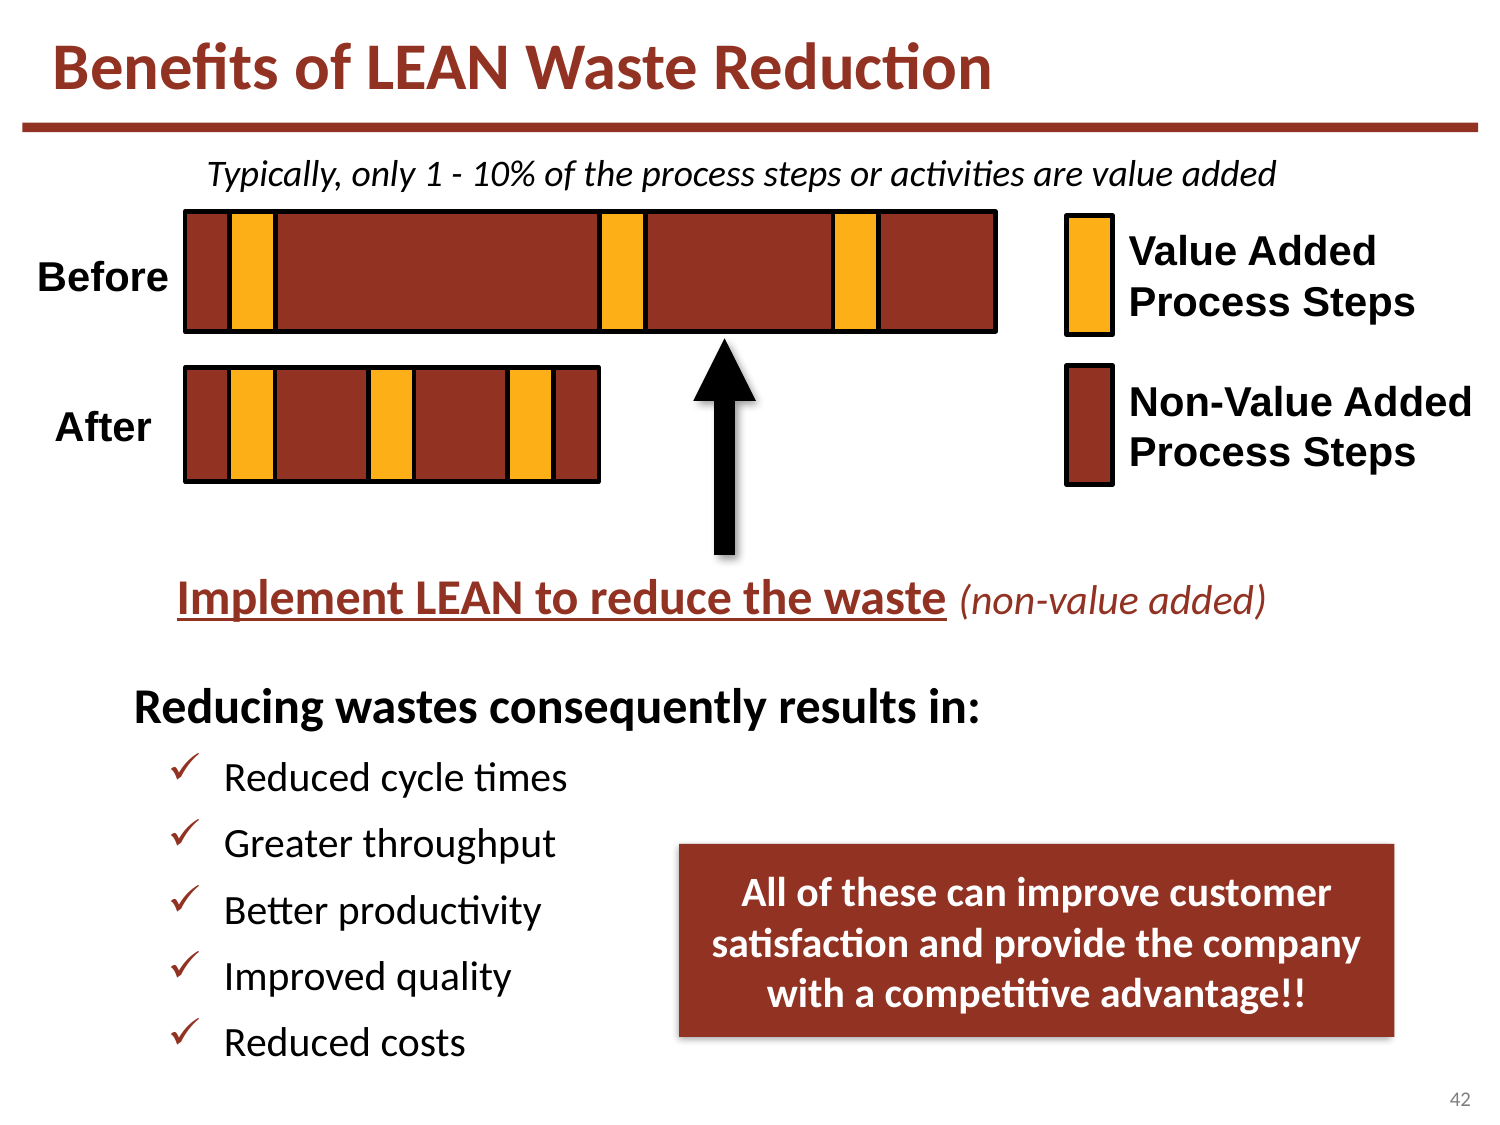

# Benefits of LEAN Waste Reduction
Typically, only 1 - 10% of the process steps or activities are value added

Value Added
Process Steps
Before

Non-Value Added
Process Steps

After
Implement LEAN to reduce the waste (non-value added)
Reducing wastes consequently results in:
Reduced cycle times
Greater throughput
Better productivity
Improved quality
Reduced costs

All of these can improve customer satisfaction and provide the company with a competitive advantage!!